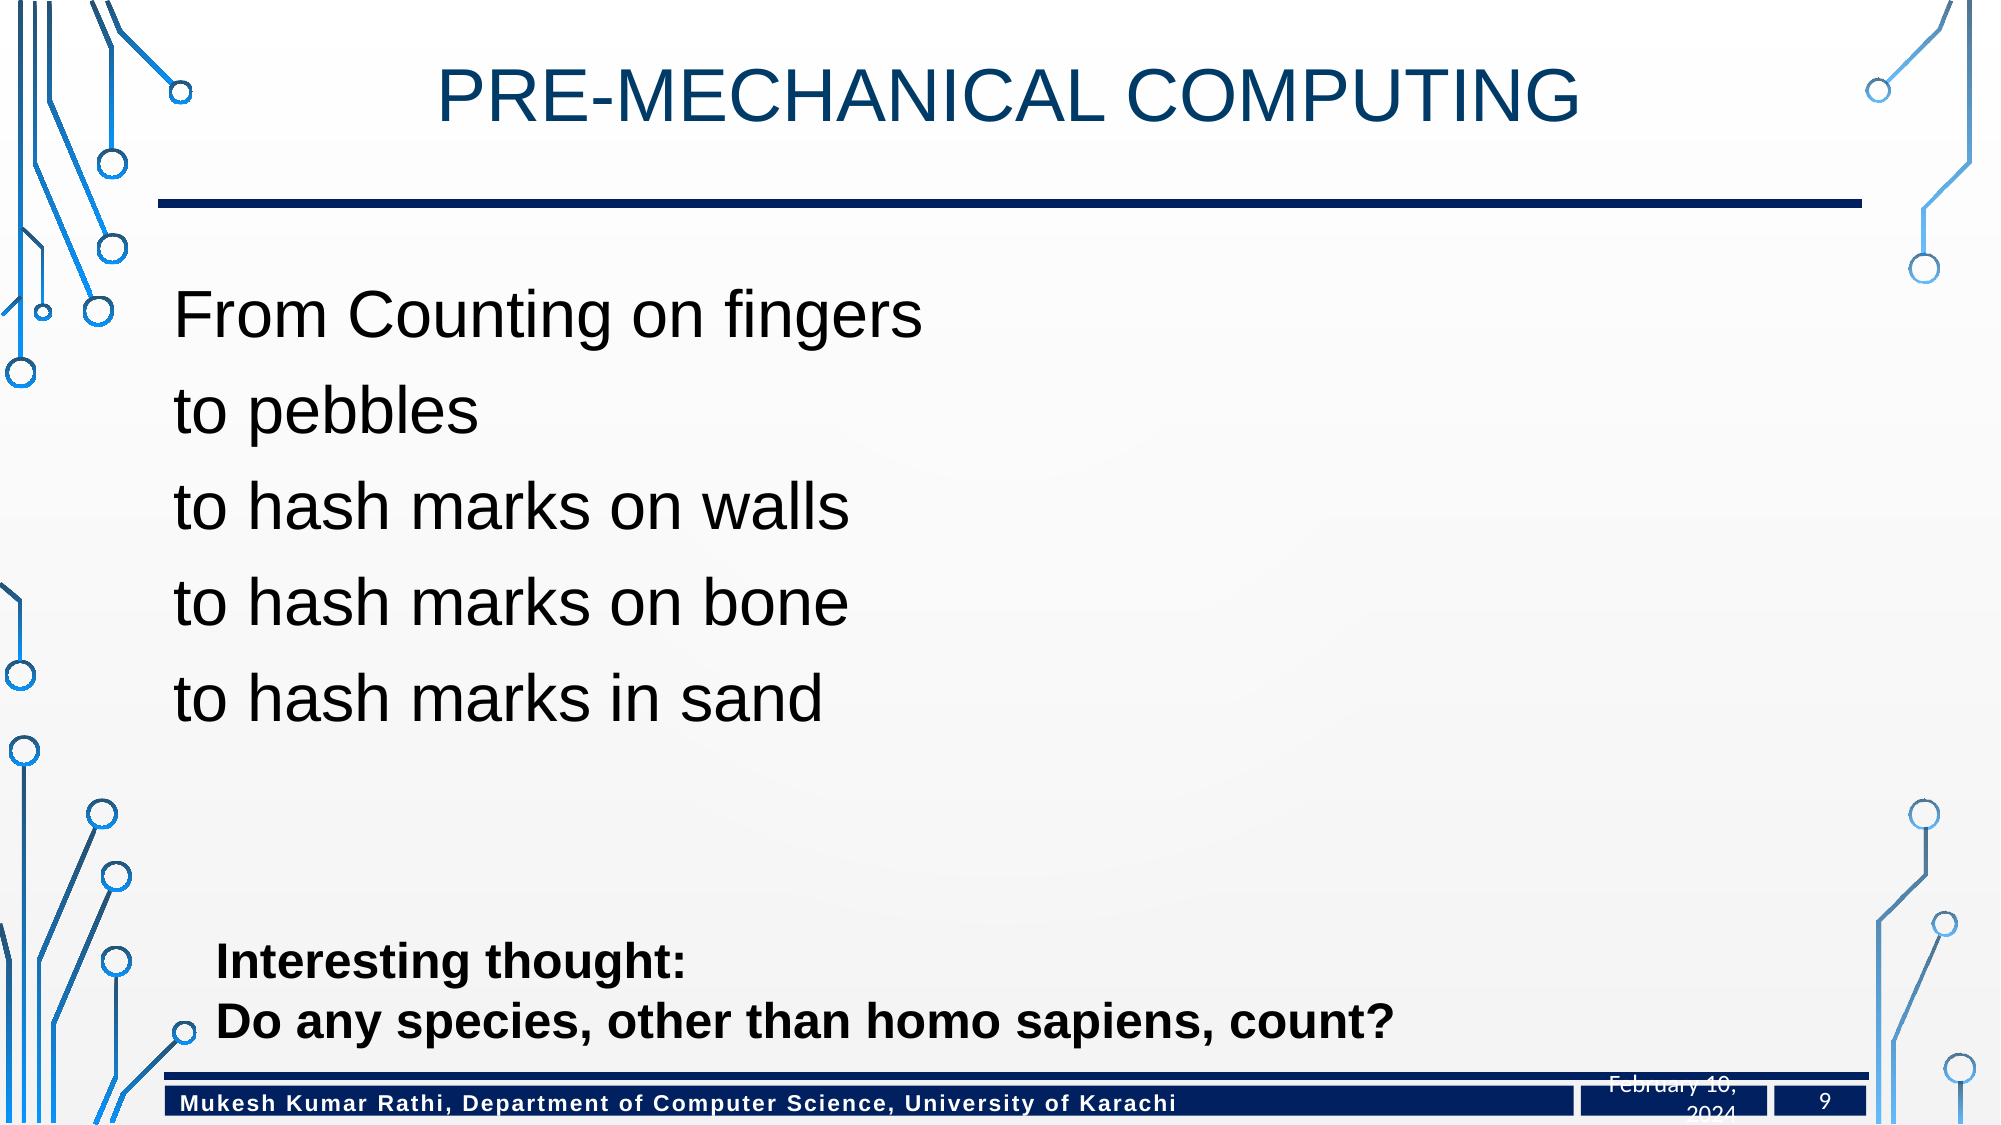

# Pre-Mechanical Computing
From Counting on fingers
to pebbles
to hash marks on walls
to hash marks on bone
to hash marks in sand
Interesting thought:
Do any species, other than homo sapiens, count?
February 10, 2024
9